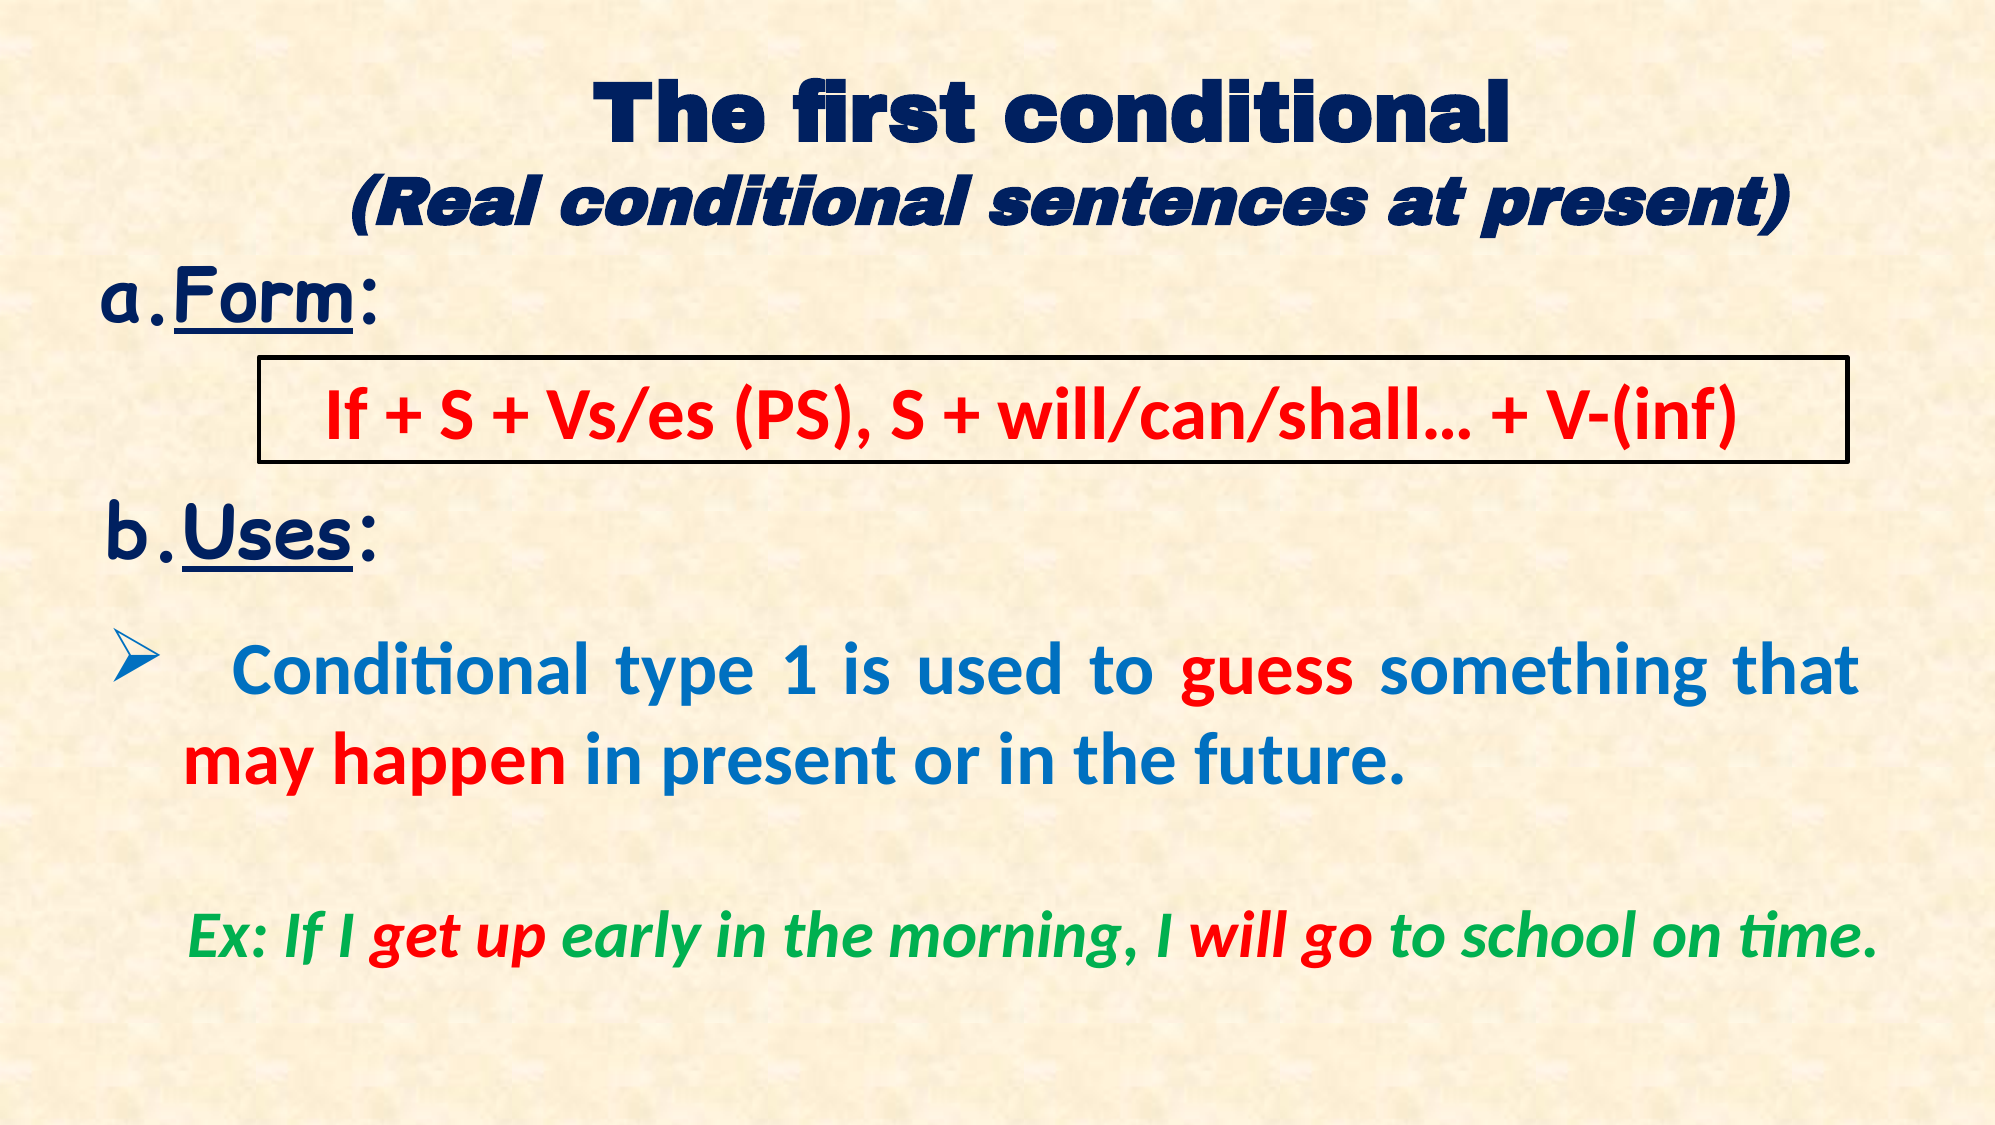

The first conditional
(Real conditional sentences at present)
a.Form:
   If + S + Vs/es (PS), S + will/can/shall… + V-(inf)
b.Uses:
  Conditional type 1 is used to guess something that may happen in present or in the future.
Ex: If I get up early in the morning, I will go to school on time.